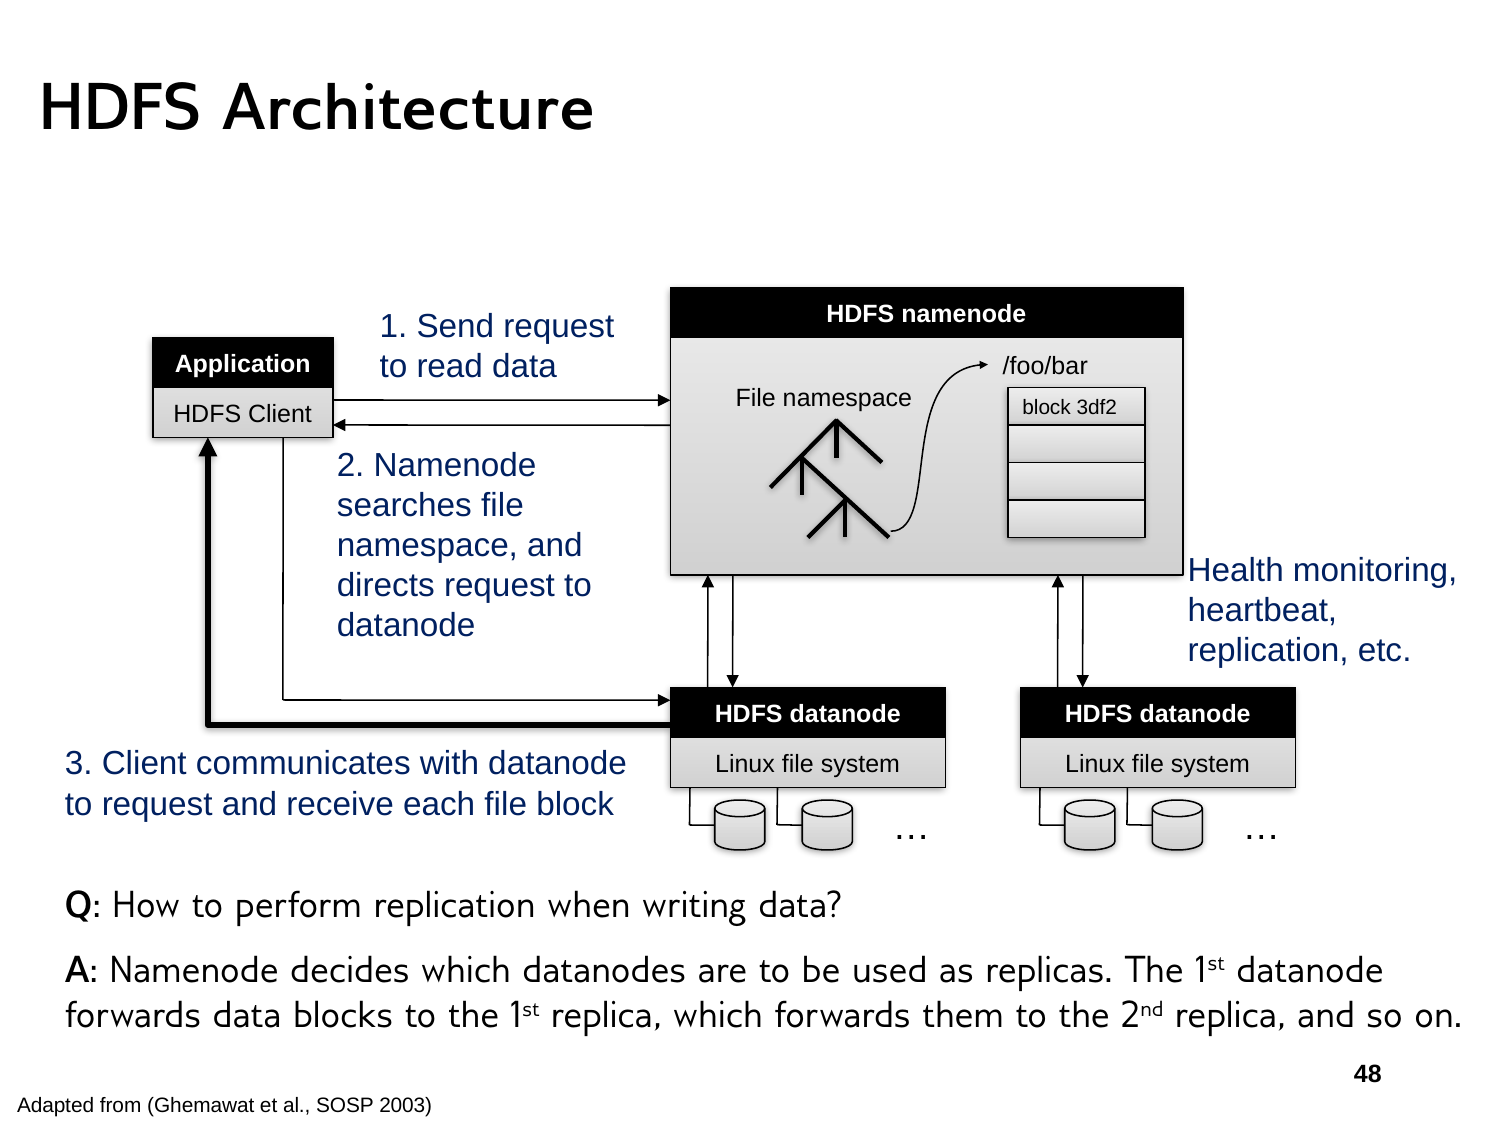

# HDFS Architecture

HDFS namenode
1. Send request to read data

Application
/foo/bar
(file name, block id)
File namespace
HDFS Client
block 3df2
(block id, block location)

2. Namenode searches file namespace, and directs request to datanode

Health monitoring, heartbeat, replication, etc.

HDFS datanode
Linux file system
…

instructions to datanode

HDFS datanode
Linux file system
…

datanode state
(block id, byte range)
block data
3. Client communicates with datanode to request and receive each file block
Q: How to perform replication when writing data?
A: Namenode decides which datanodes are to be used as replicas. The 1st datanode forwards data blocks to the 1st replica, which forwards them to the 2nd replica, and so on.
48
Adapted from (Ghemawat et al., SOSP 2003)